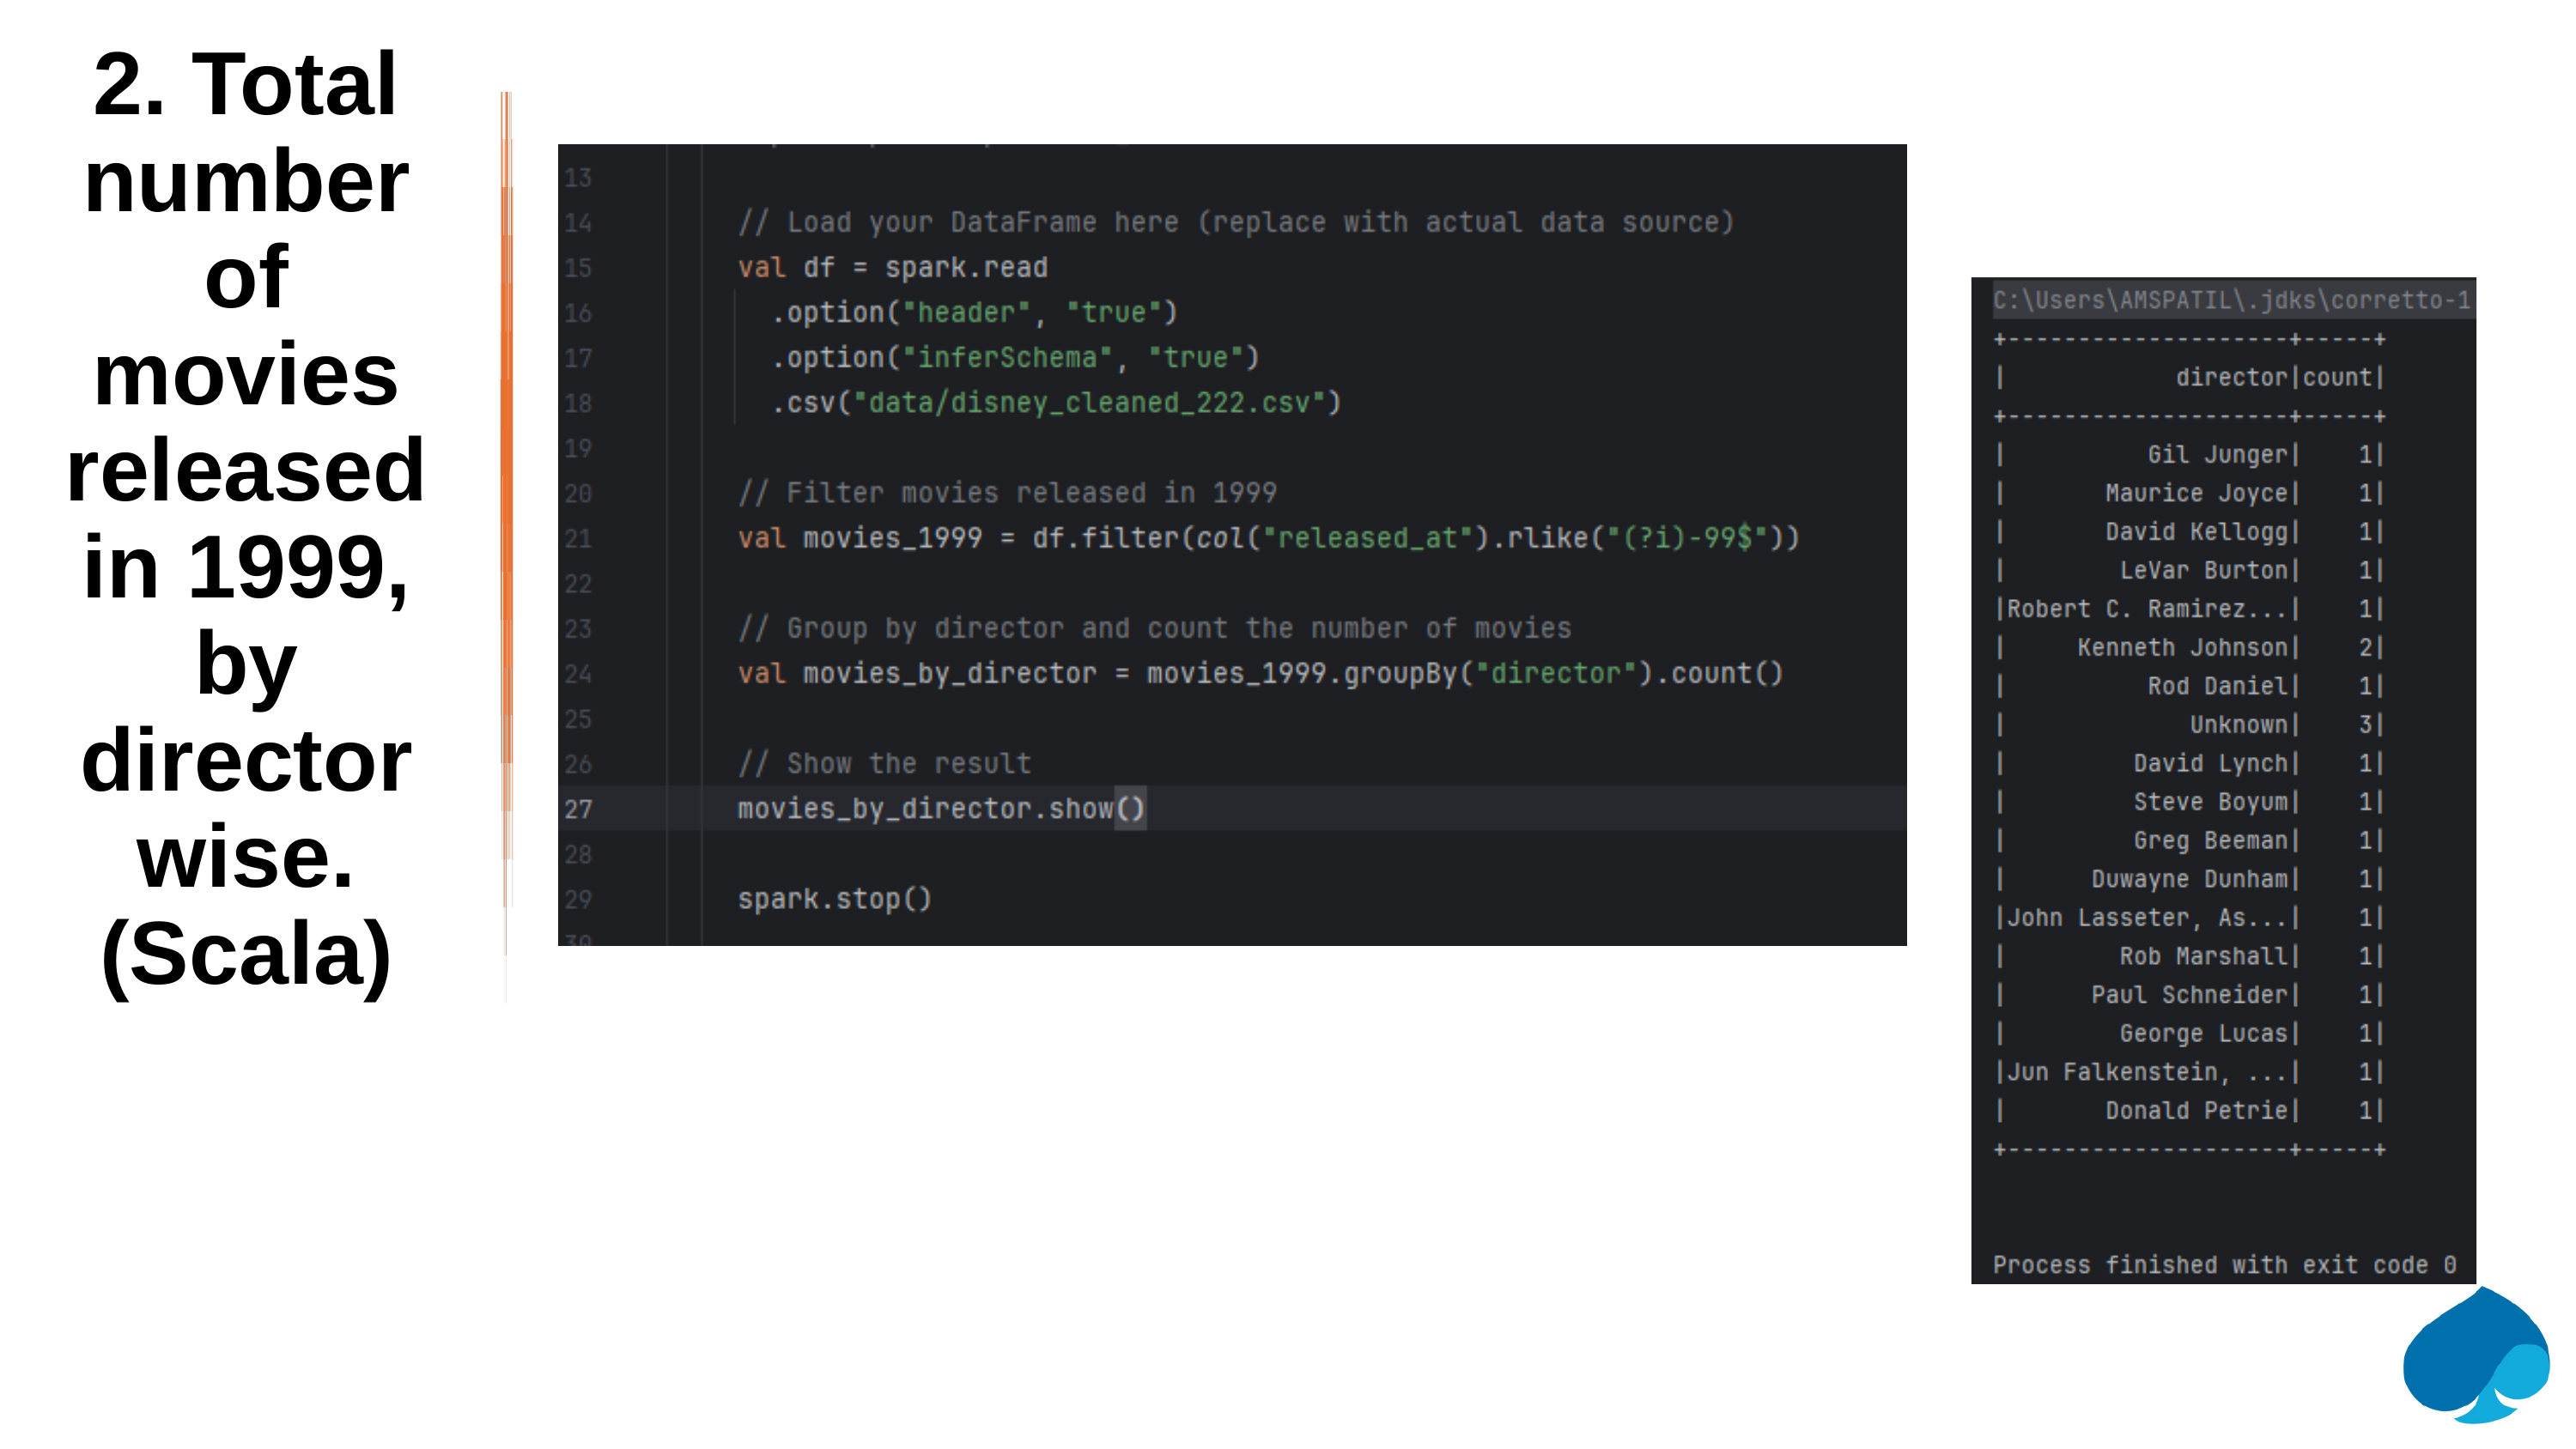

2. Total number of movies released in 1999, by director wise.
(Scala)